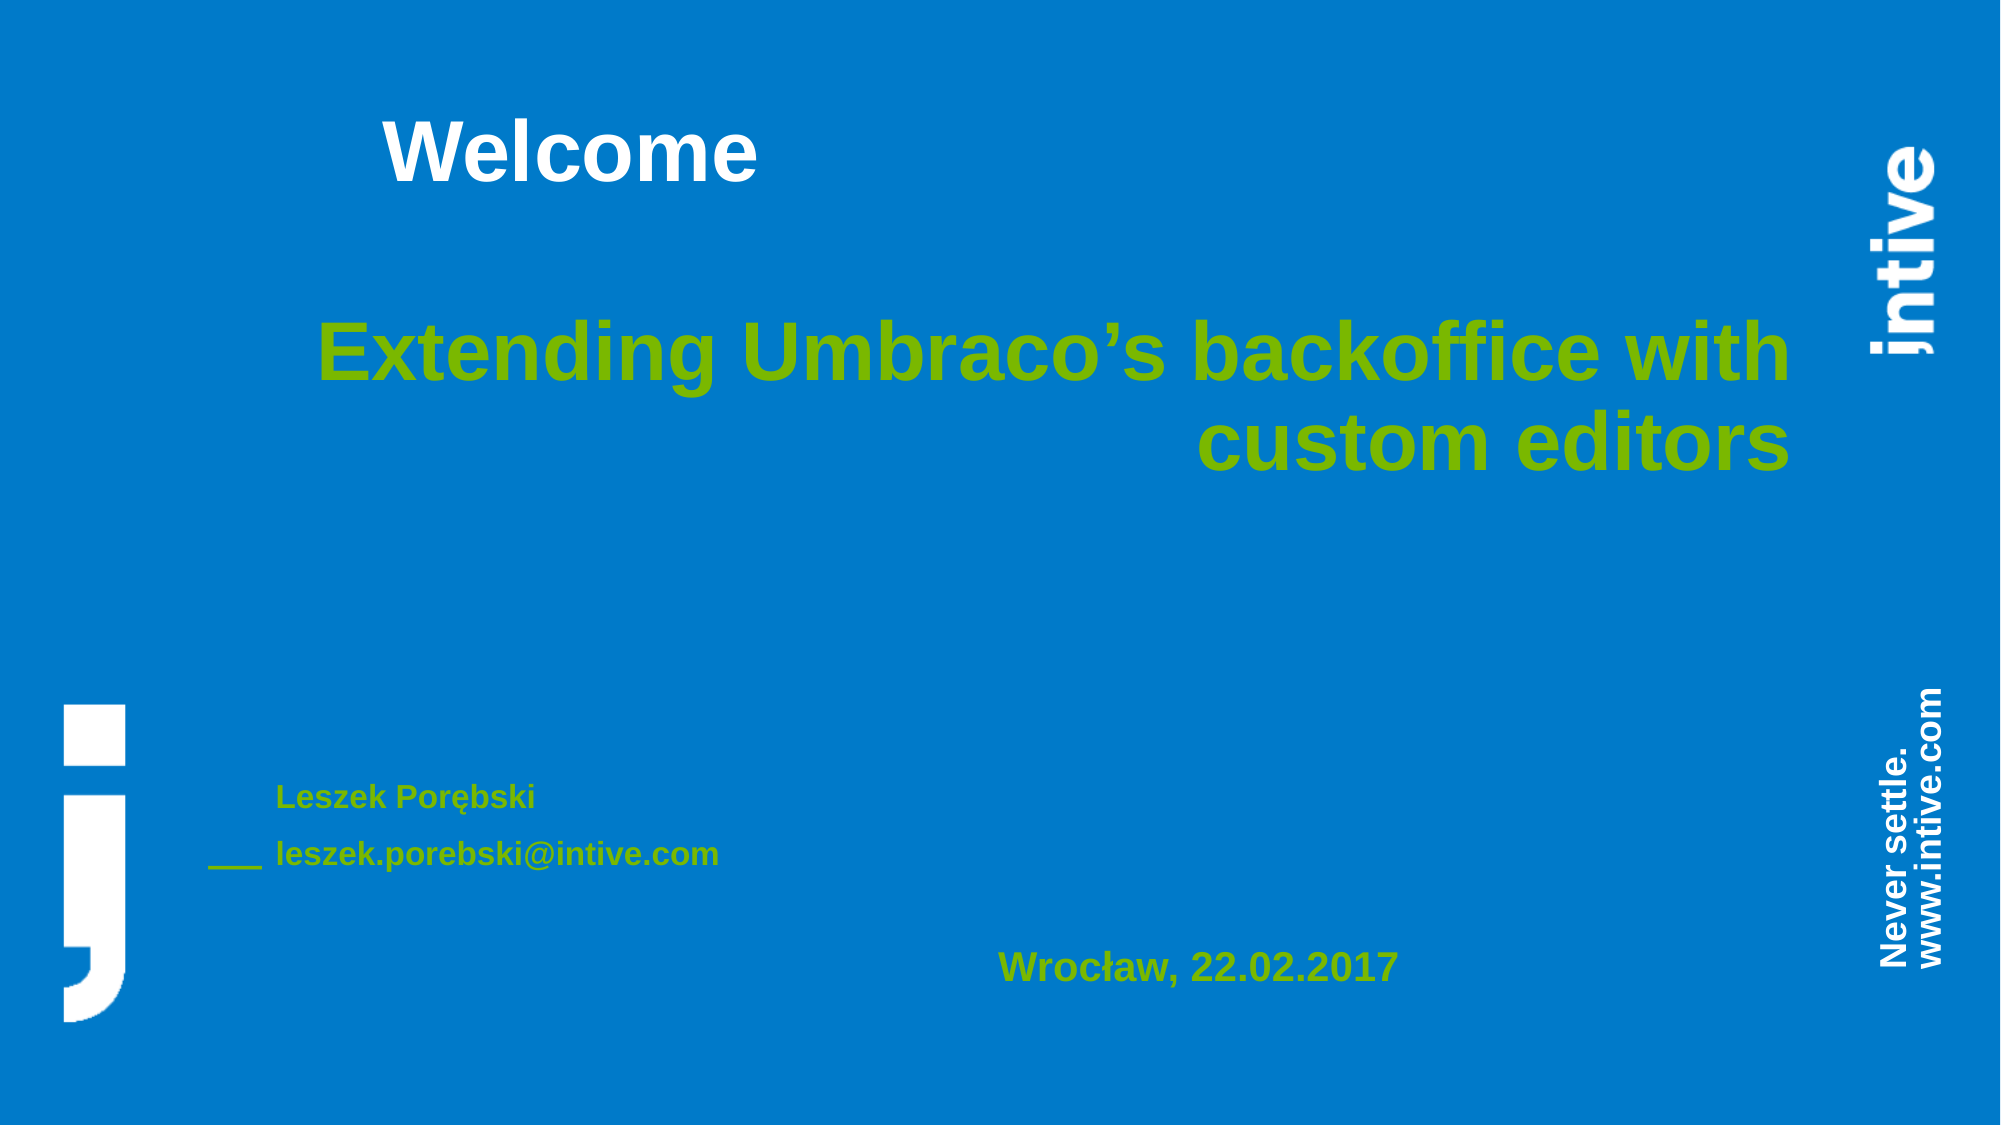

# Extending Umbraco’s backoffice with custom editors
Leszek Porębski
leszek.porebski@intive.com
Wrocław, 22.02.2017